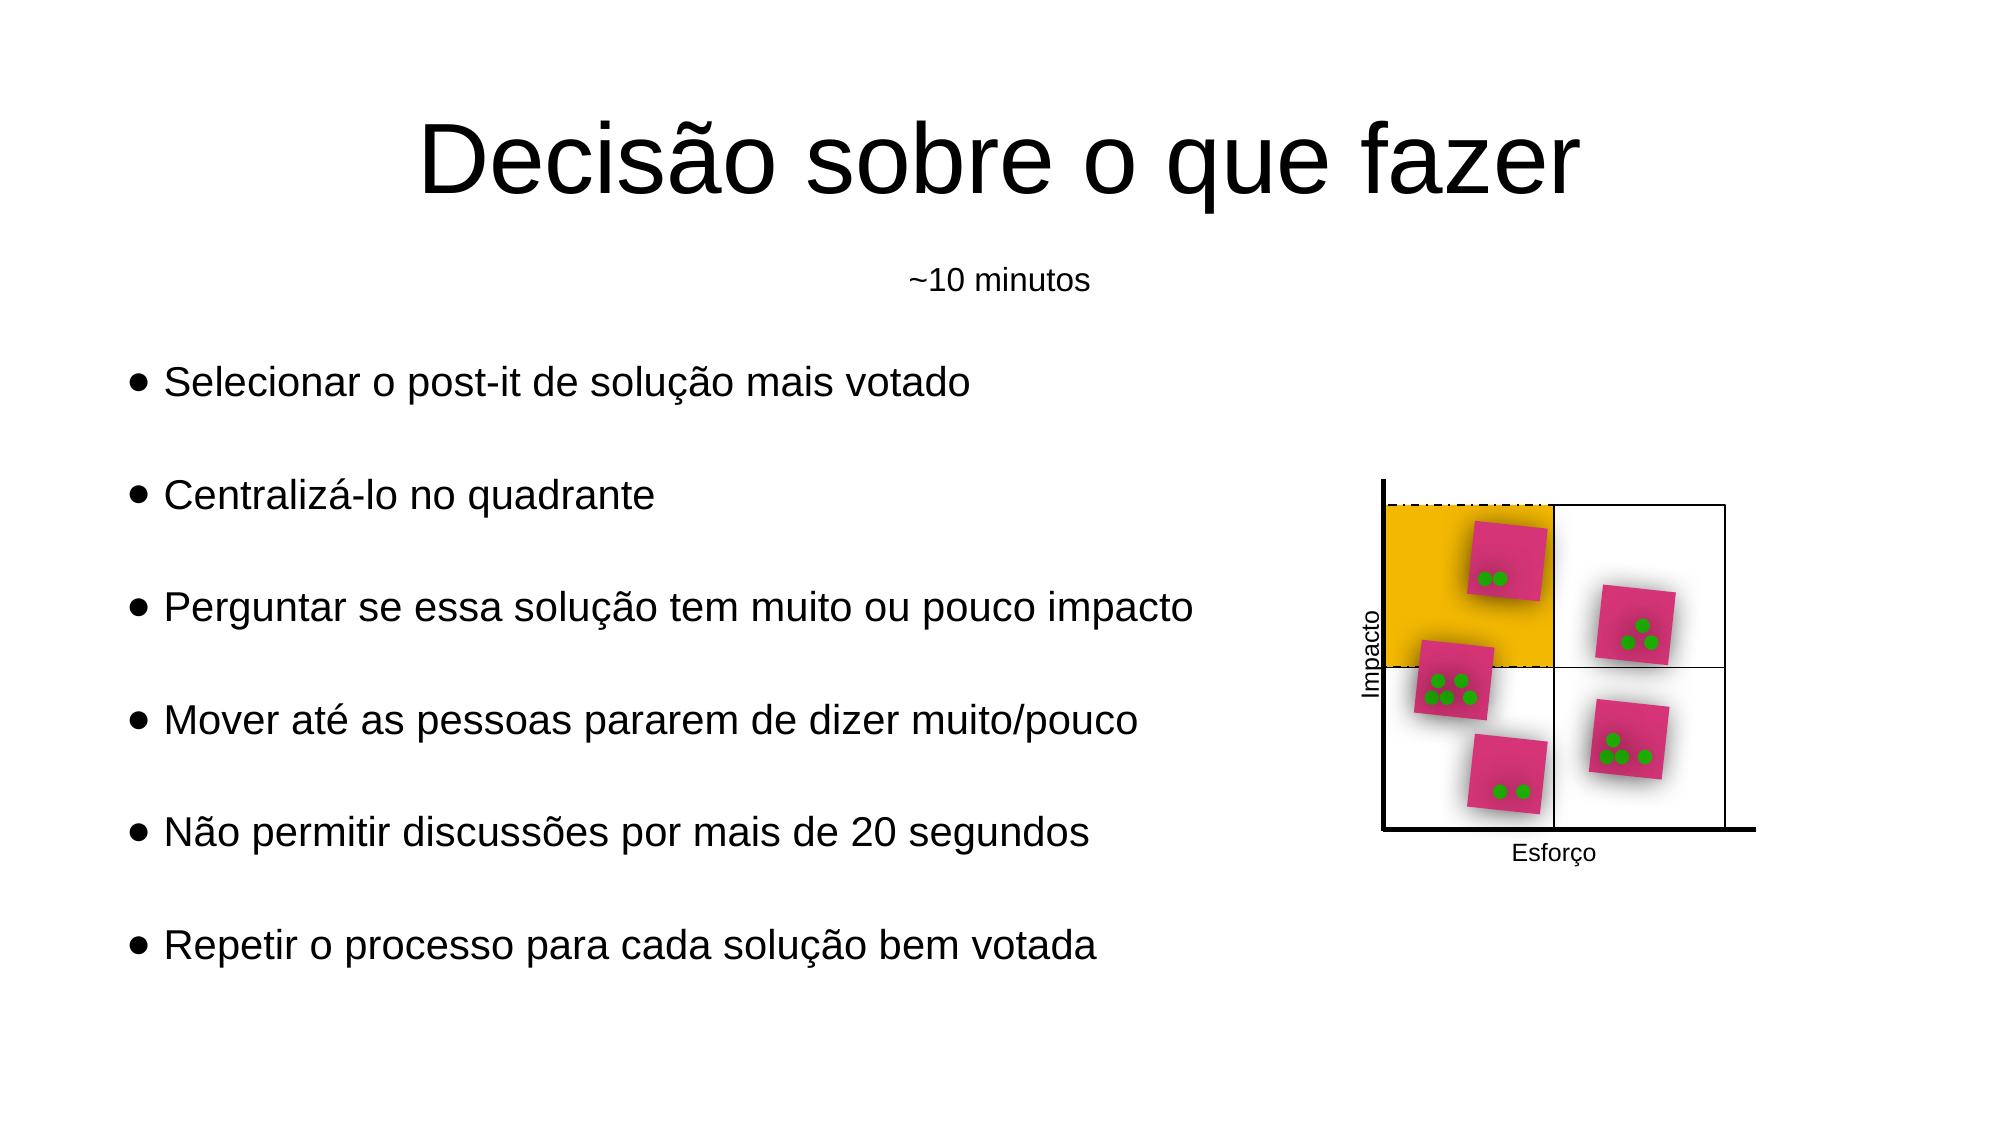

# Decisão sobre o que fazer
~10 minutos
Selecionar o post-it de solução mais votado
Centralizá-lo no quadrante
Perguntar se essa solução tem muito ou pouco impacto
Mover até as pessoas pararem de dizer muito/pouco
Não permitir discussões por mais de 20 segundos
Repetir o processo para cada solução bem votada

Impacto

Esforço